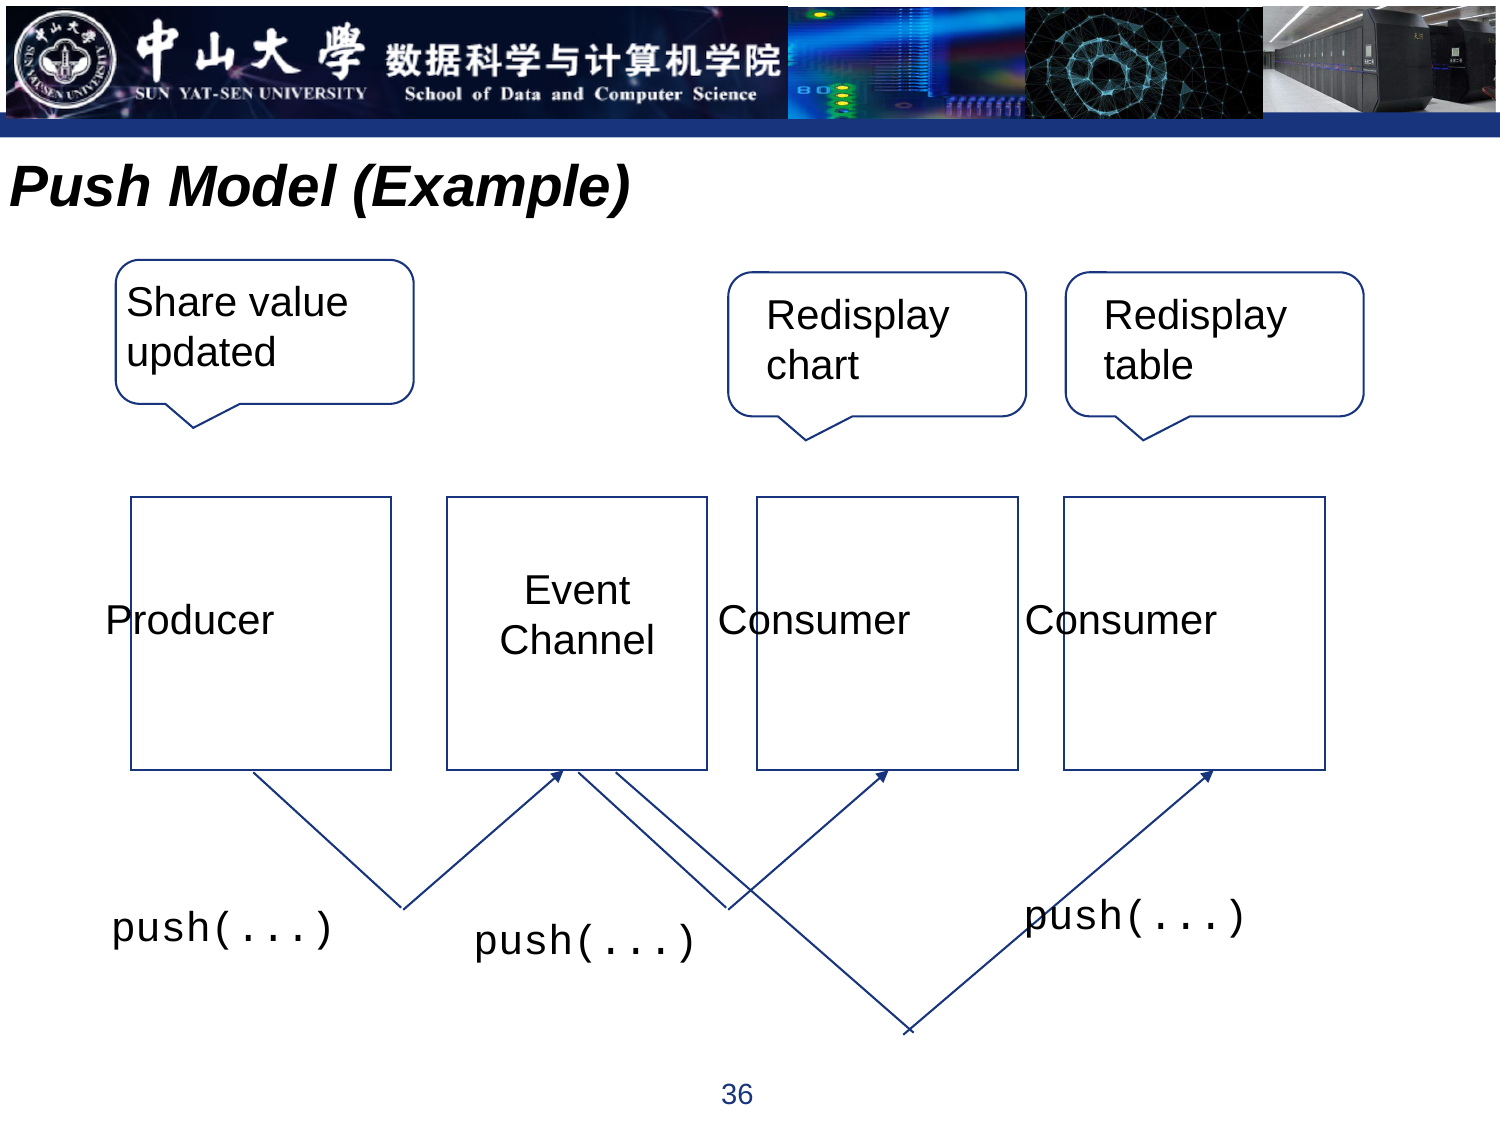

Push Model (Example)

Share value updated

Redisplay chart
Redisplay table

Event Channel
Producer
Consumer
Consumer

push(...)
push(...)
push(...)
36